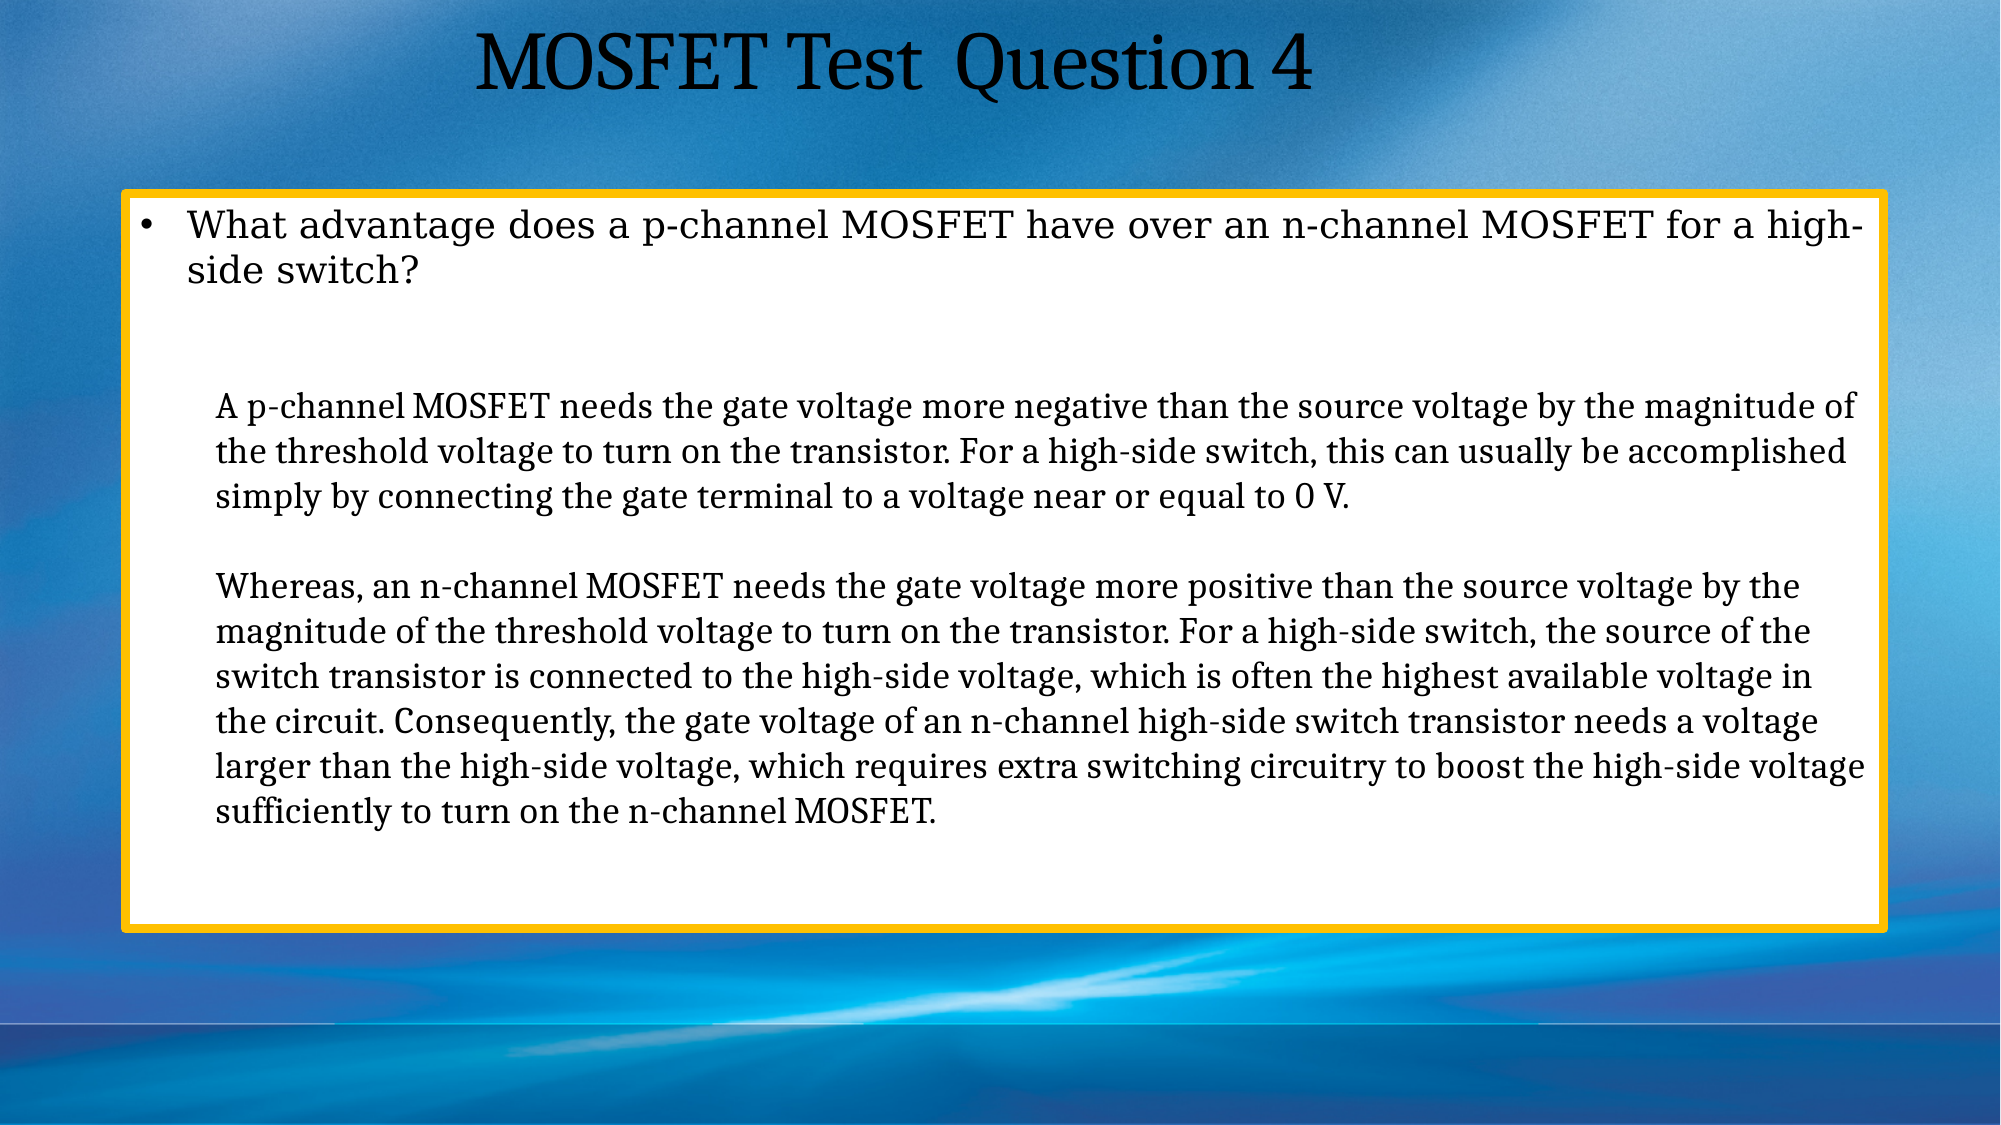

# MOSFET Test  Question 4
What advantage does a p-channel MOSFET have over an n-channel MOSFET for a high-side switch?

A p-channel MOSFET needs the gate voltage more negative than the source voltage by the magnitude of the threshold voltage to turn on the transistor. For a high-side switch, this can usually be accomplished simply by connecting the gate terminal to a voltage near or equal to 0 V.

Whereas, an n-channel MOSFET needs the gate voltage more positive than the source voltage by the magnitude of the threshold voltage to turn on the transistor. For a high-side switch, the source of the switch transistor is connected to the high-side voltage, which is often the highest available voltage in the circuit. Consequently, the gate voltage of an n-channel high-side switch transistor needs a voltage larger than the high-side voltage, which requires extra switching circuitry to boost the high-side voltage sufficiently to turn on the n-channel MOSFET.